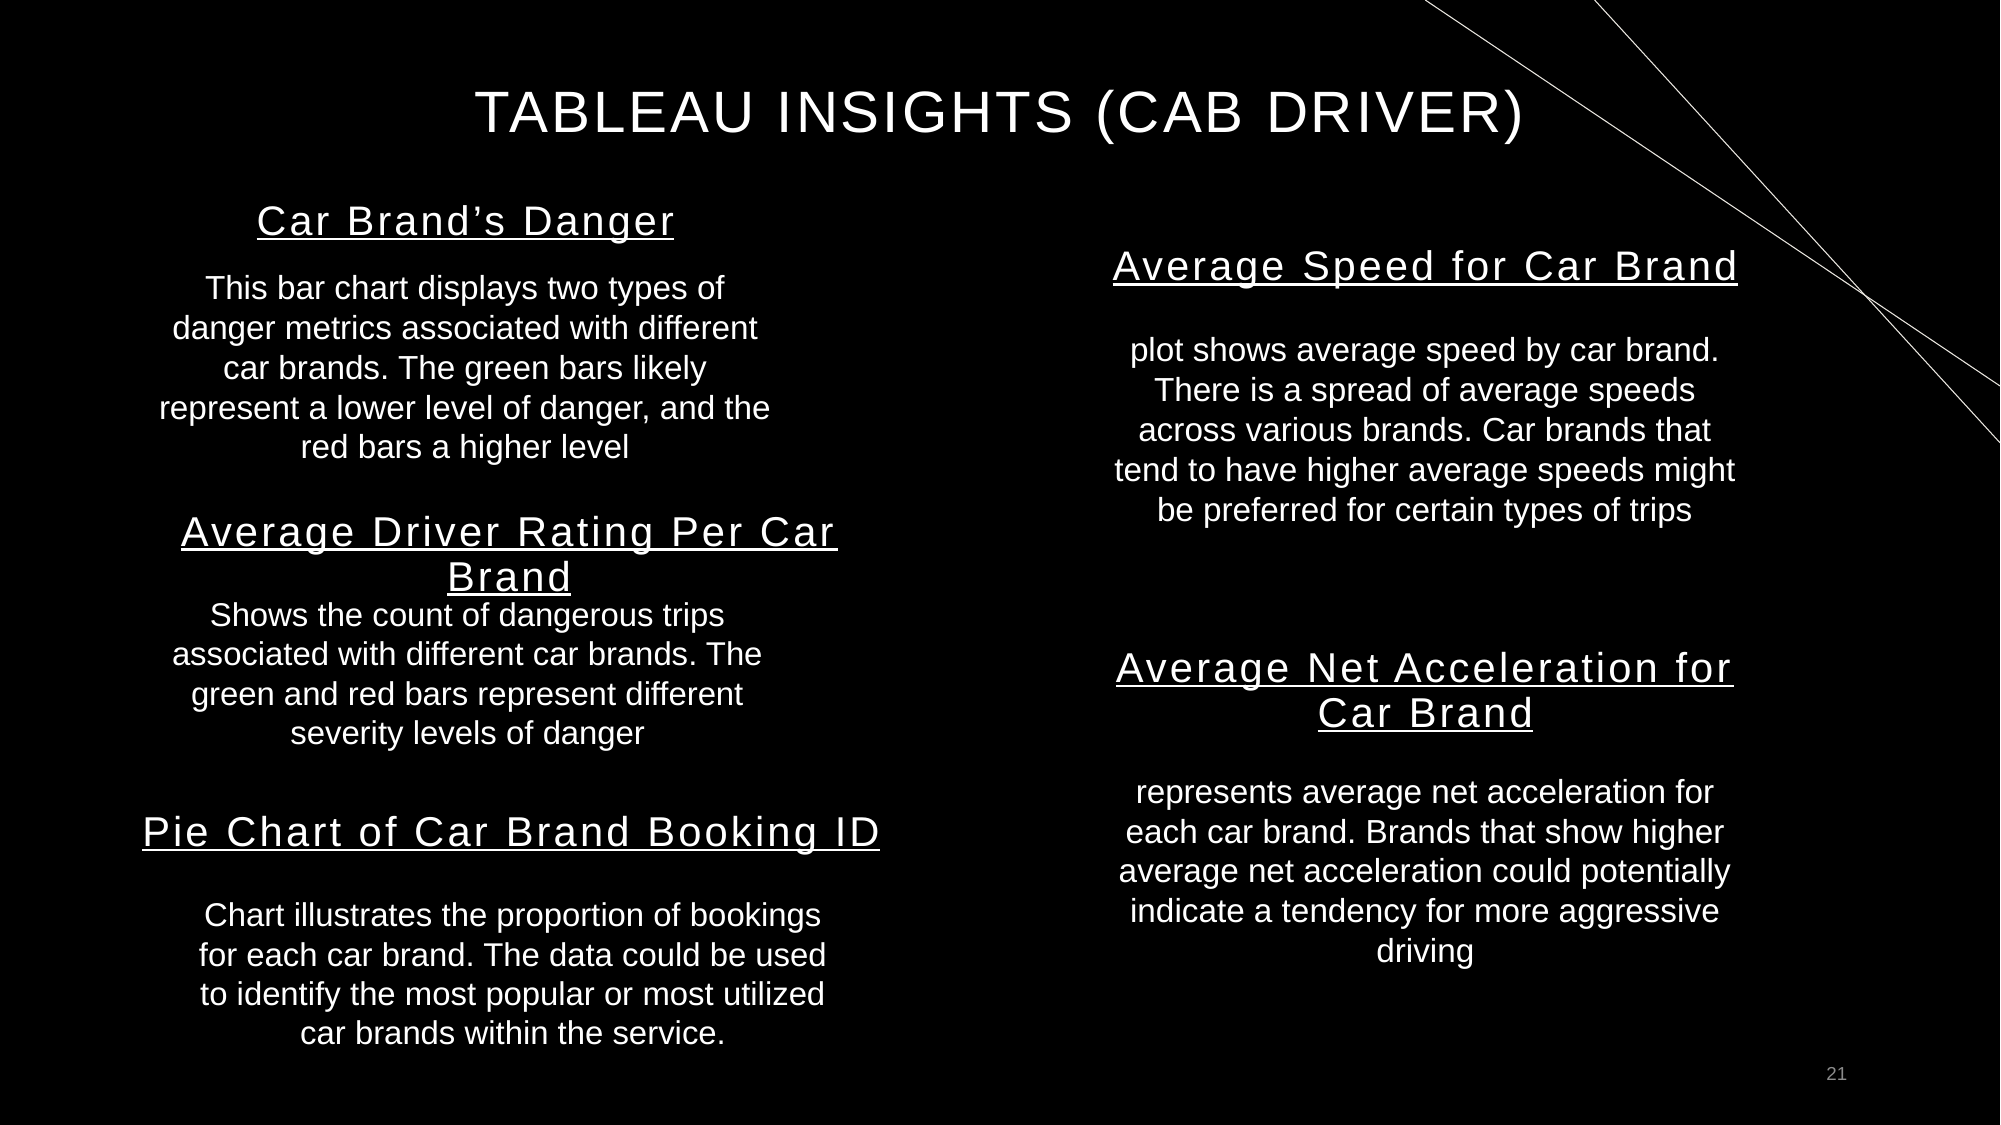

# Tableau insights (cab driver)
Car Brand’s Danger
Average Speed for Car Brand
This bar chart displays two types of danger metrics associated with different car brands. The green bars likely represent a lower level of danger, and the red bars a higher level
plot shows average speed by car brand. There is a spread of average speeds across various brands. Car brands that tend to have higher average speeds might be preferred for certain types of trips
Average Driver Rating Per Car Brand
Shows the count of dangerous trips associated with different car brands. The green and red bars represent different severity levels of danger
Average Net Acceleration for Car Brand
represents average net acceleration for each car brand. Brands that show higher average net acceleration could potentially indicate a tendency for more aggressive driving
Pie Chart of Car Brand Booking ID
Chart illustrates the proportion of bookings for each car brand. The data could be used to identify the most popular or most utilized car brands within the service.
21